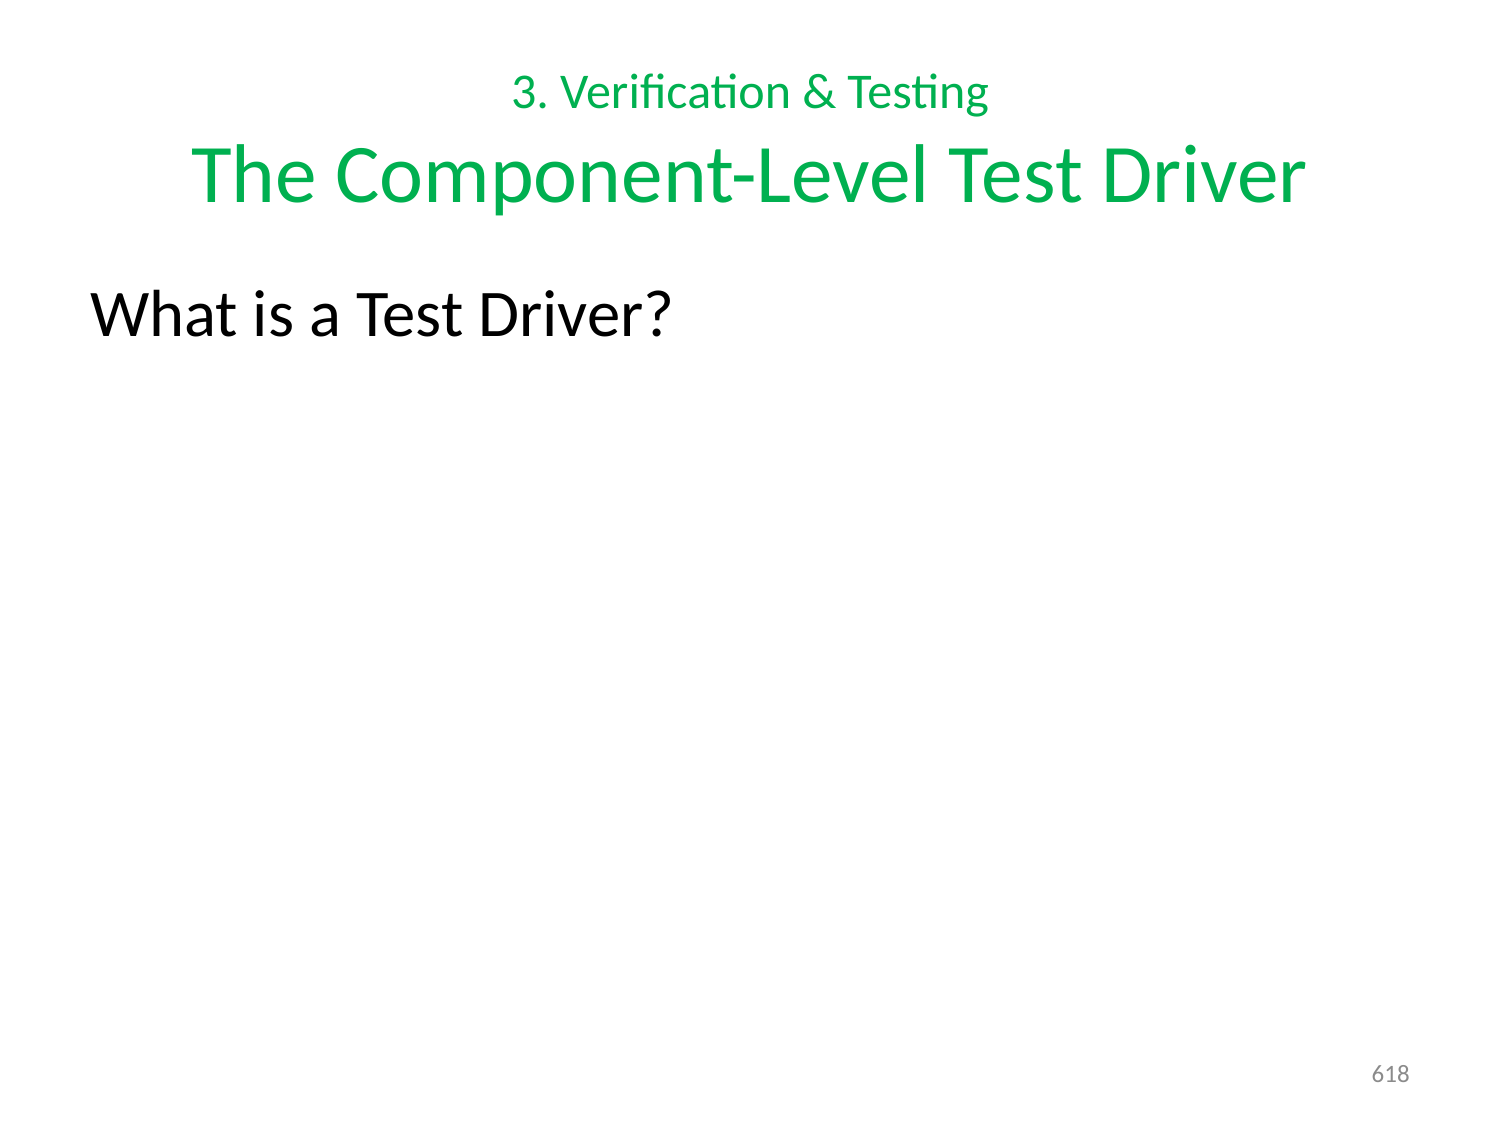

# 3. Verification & Testing The Component-Level Test Driver
What is a Test Driver?

618